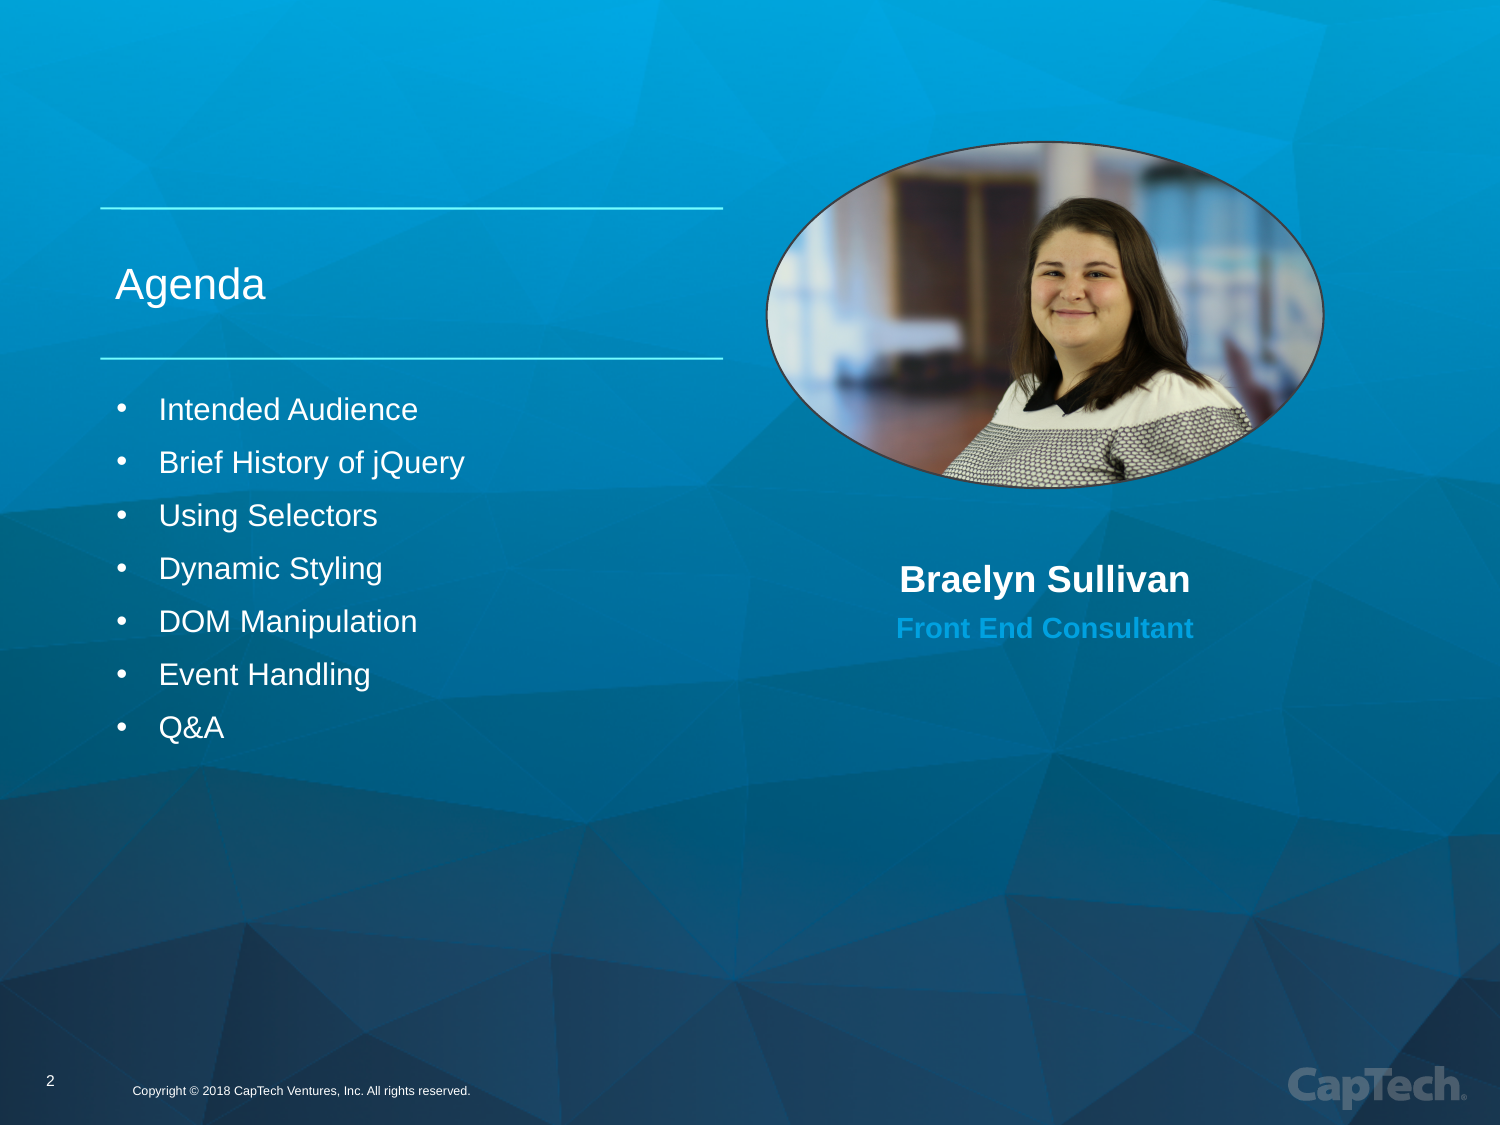

# Agenda
Intended Audience
Brief History of jQuery
Using Selectors
Dynamic Styling
DOM Manipulation
Event Handling
Q&A
Braelyn Sullivan
Front End Consultant
2